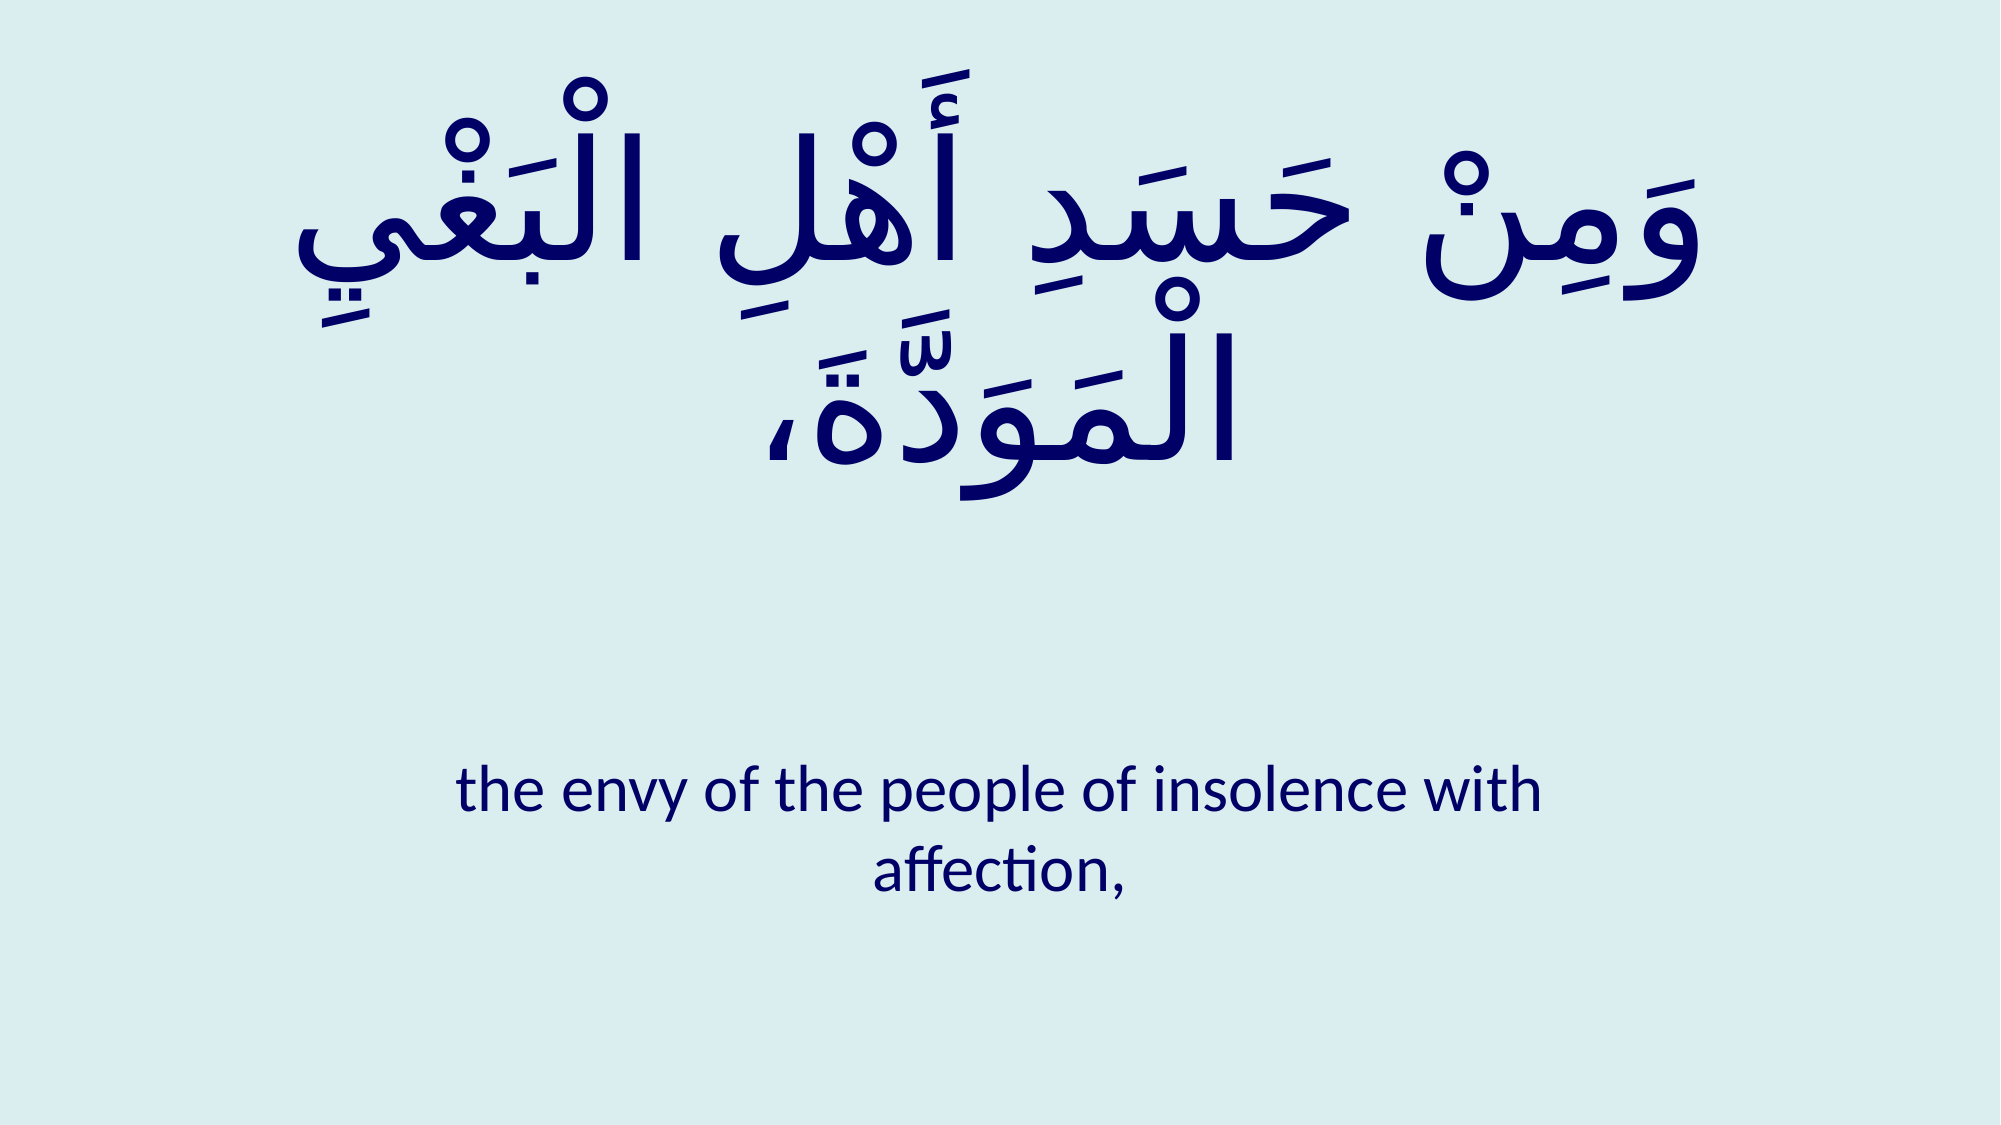

# وَمِنْ حَسَدِ أَهْلِ الْبَغْيِ الْمَوَدَّةَ،
the envy of the people of insolence with affection,